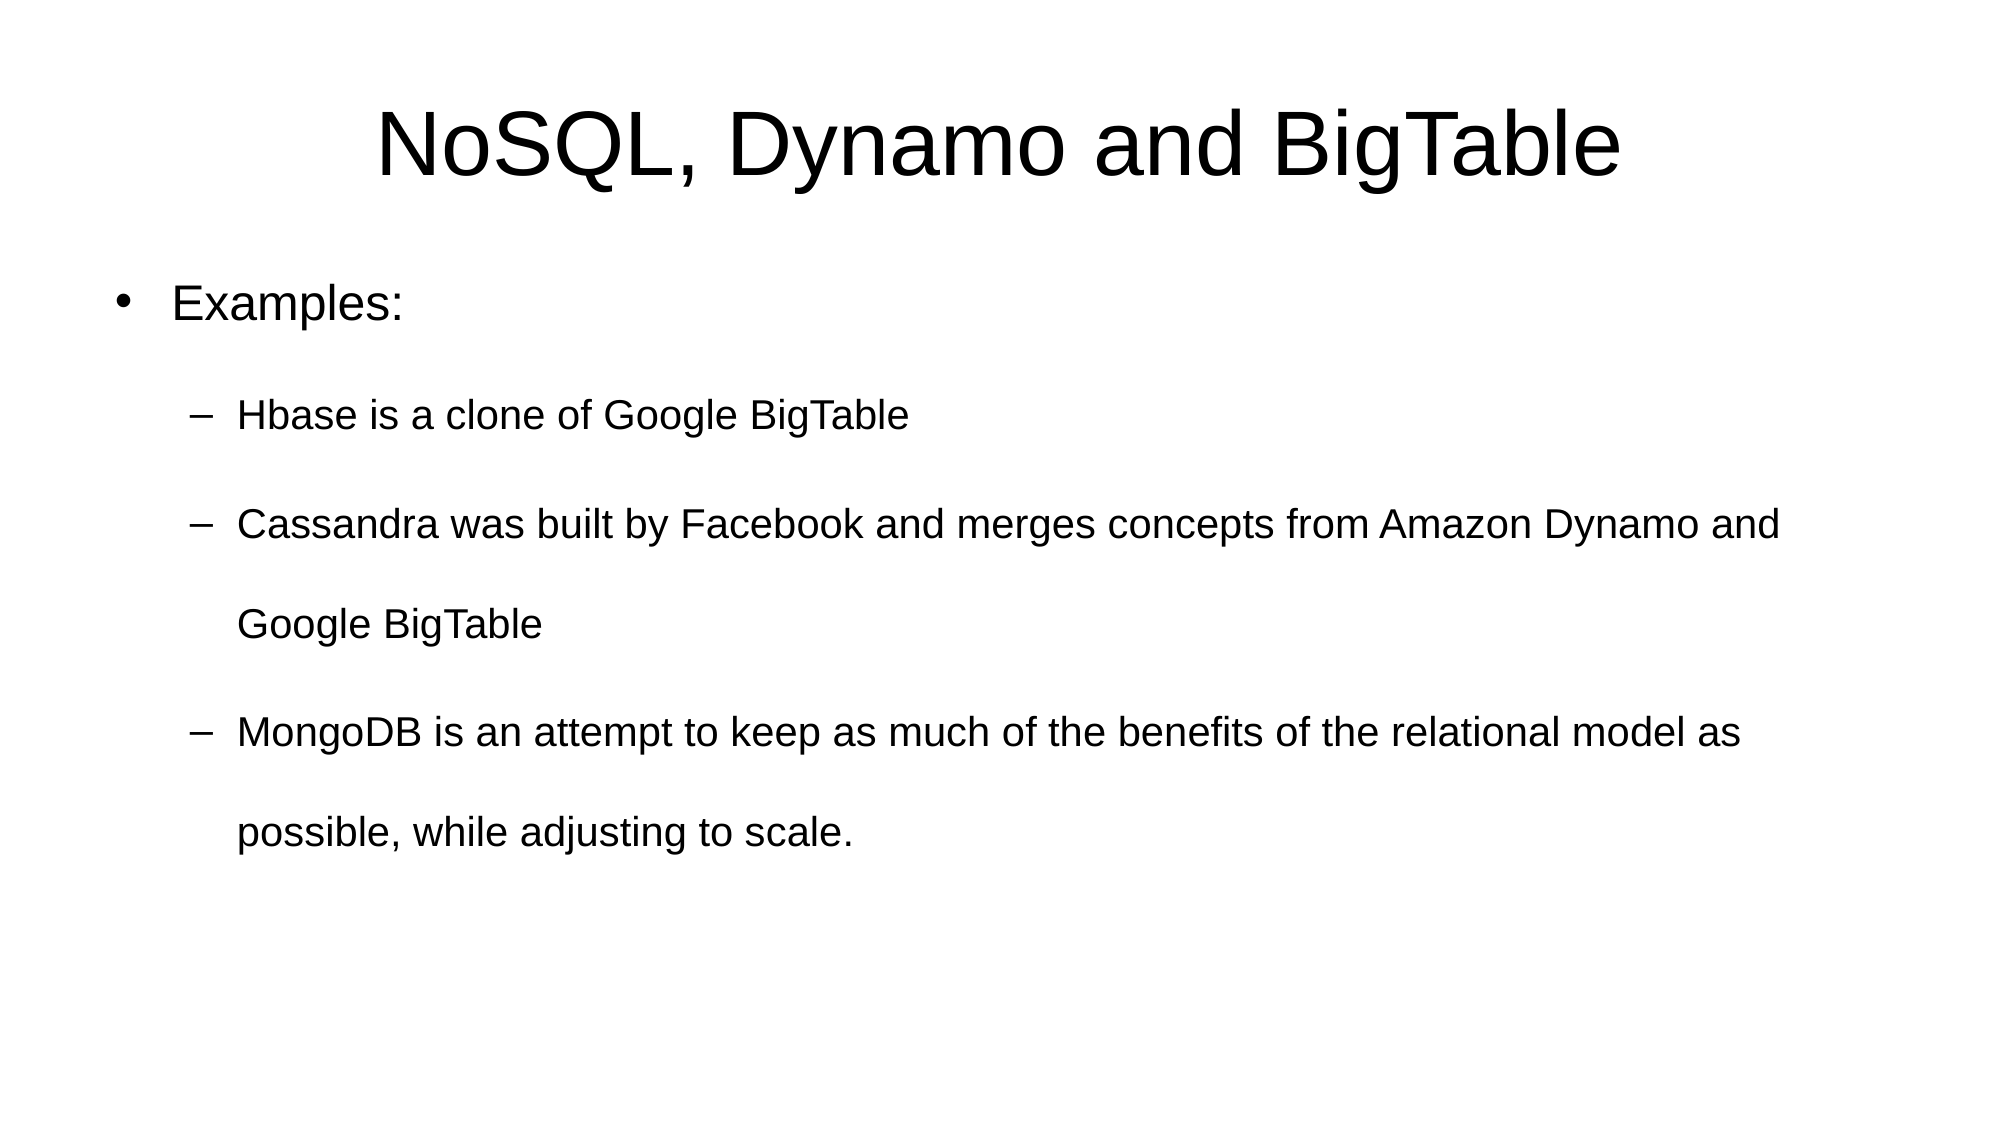

# NoSQL, Dynamo and BigTable
Examples:
Hbase is a clone of Google BigTable
Cassandra was built by Facebook and merges concepts from Amazon Dynamo and Google BigTable
MongoDB is an attempt to keep as much of the benefits of the relational model as possible, while adjusting to scale.